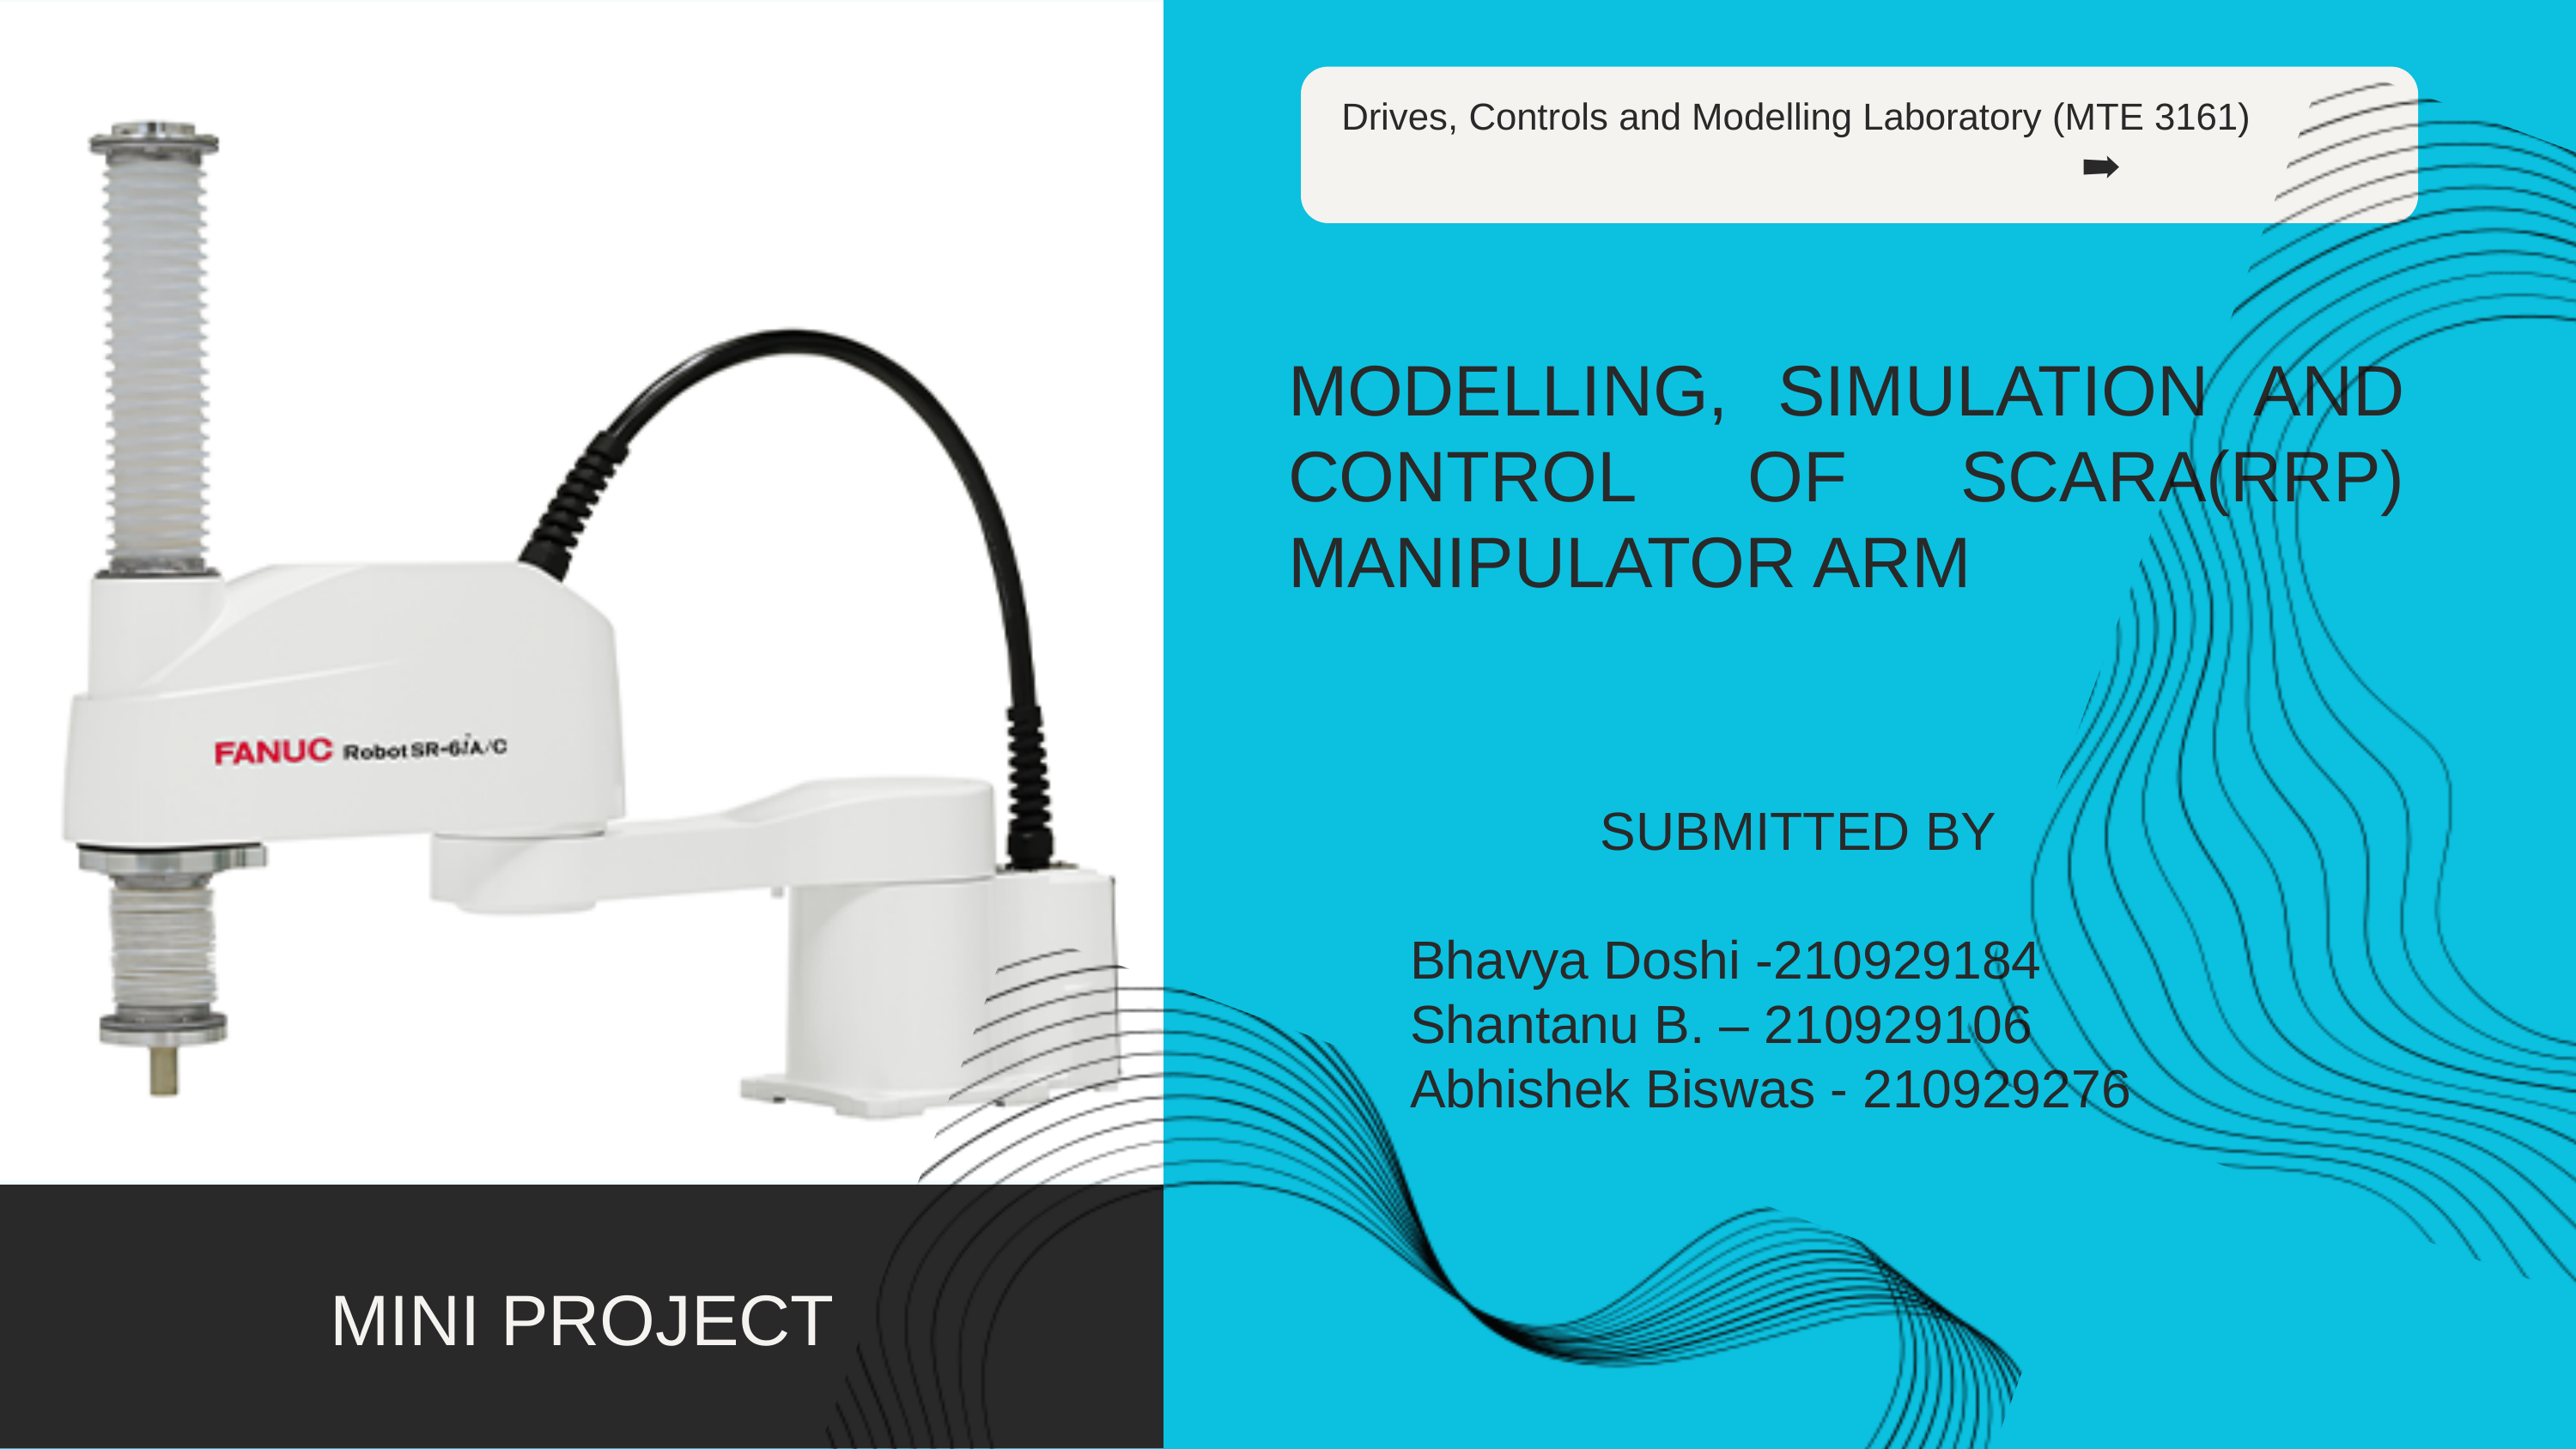

Drives, Controls and Modelling Laboratory (MTE 3161)                                                           ➡

MODELLING, SIMULATION AND CONTROL OF SCARA(RRP) MANIPULATOR ARM
SUBMITTED BY

           Bhavya Doshi -210929184
           Shantanu B. – 210929106
           Abhishek Biswas - 210929276

MINI PROJECT